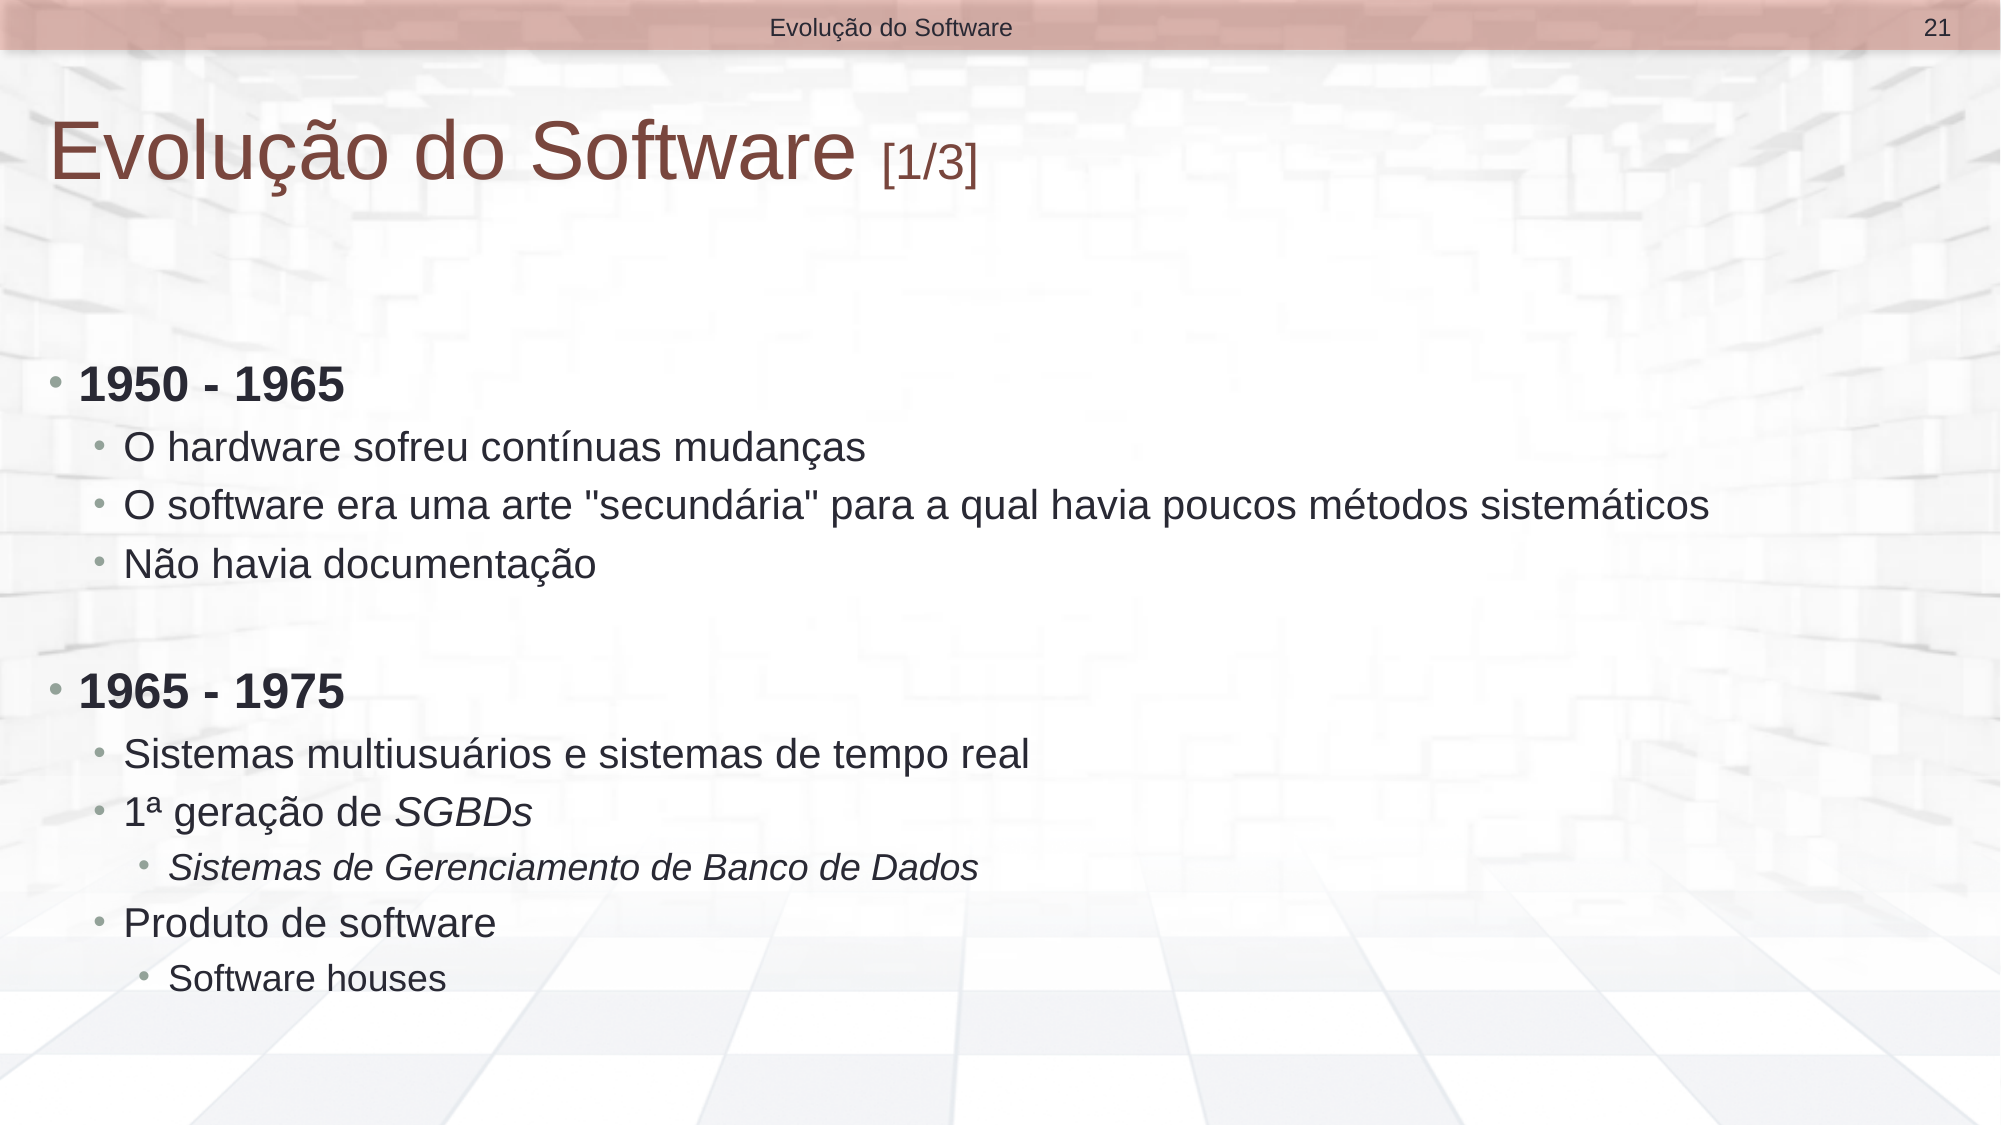

21
Evolução do Software
# Evolução do Software [1/3]
1950 - 1965
O hardware sofreu contínuas mudanças
O software era uma arte "secundária" para a qual havia poucos métodos sistemáticos
Não havia documentação

1965 - 1975
Sistemas multiusuários e sistemas de tempo real
1ª geração de SGBDs
Sistemas de Gerenciamento de Banco de Dados
Produto de software
Software houses